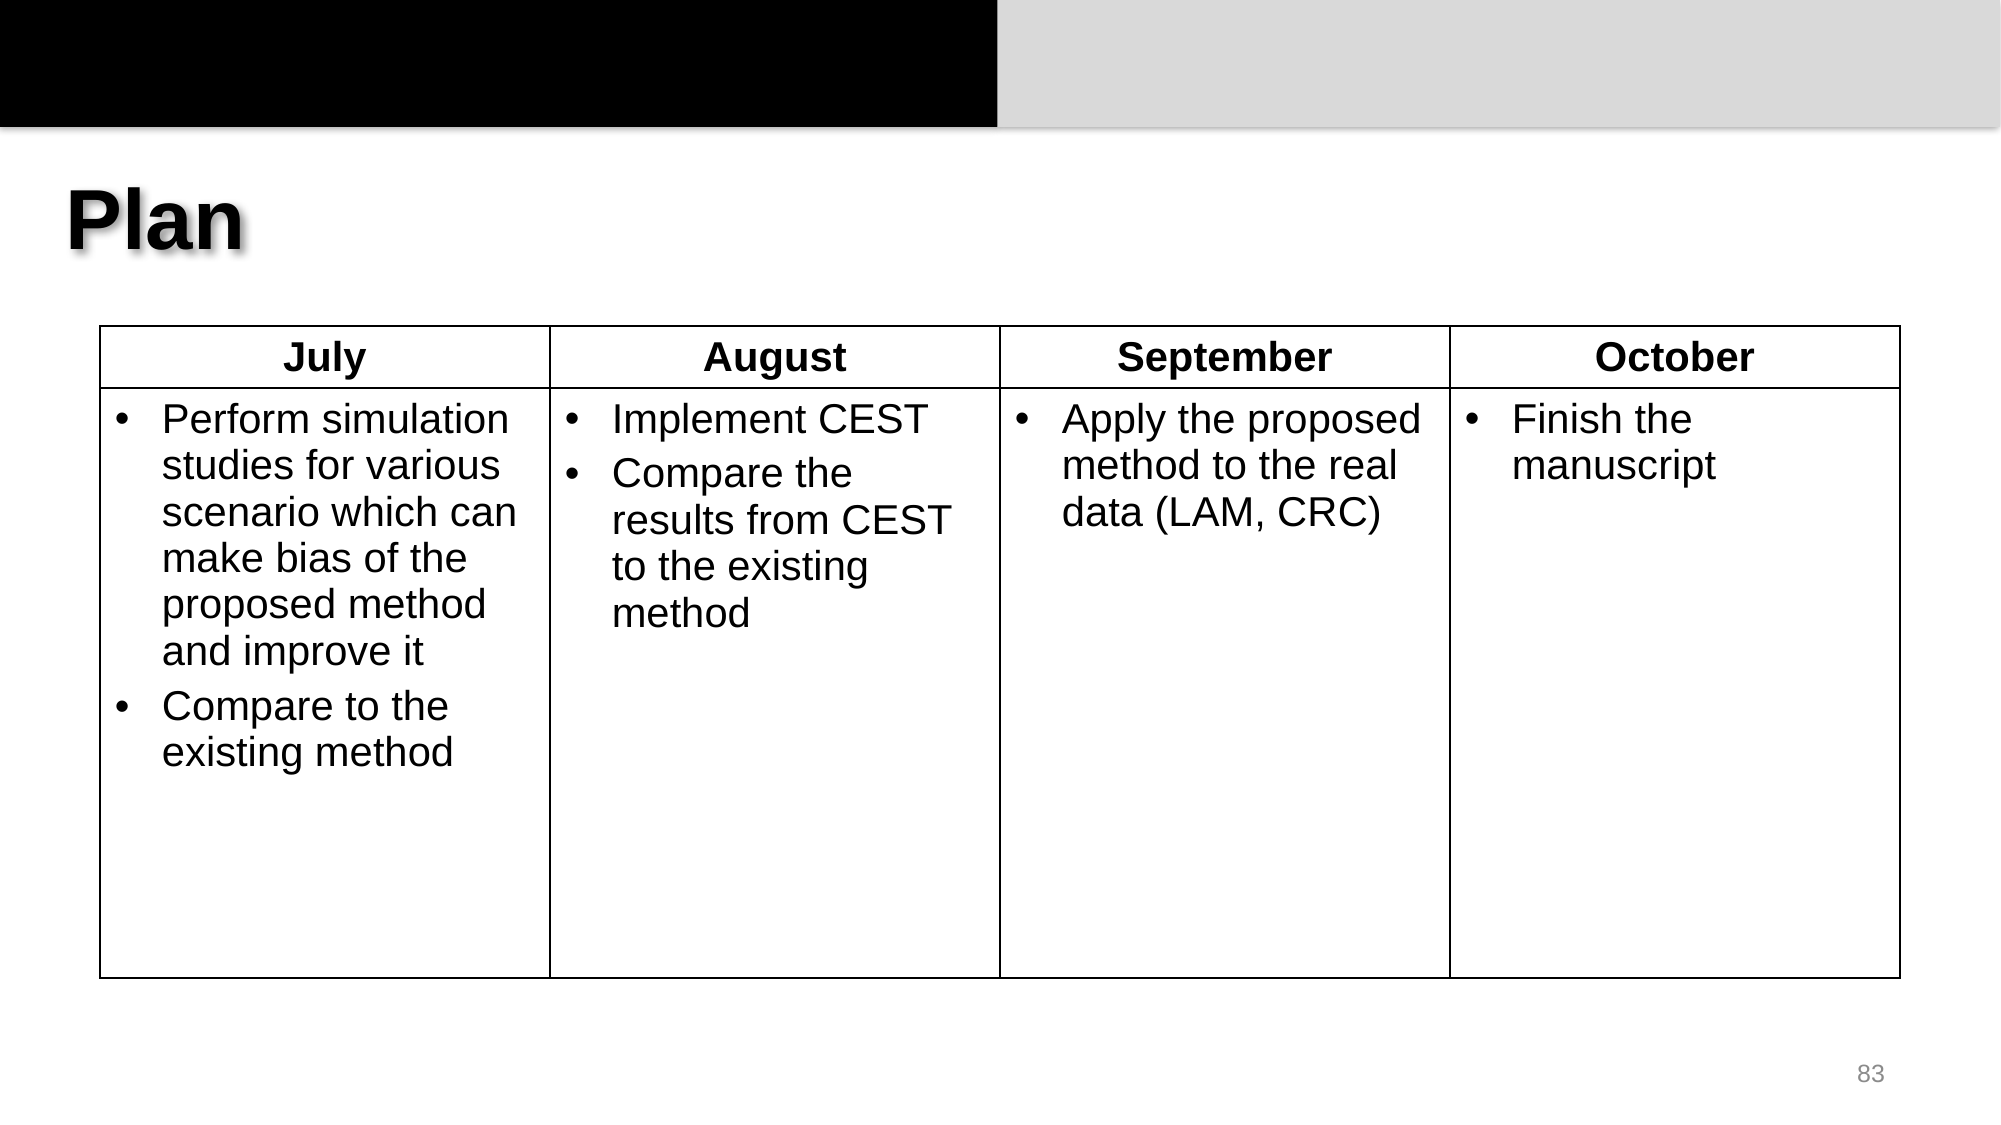

# Plan
| July | August | September | October |
| --- | --- | --- | --- |
| Perform simulation studies for various scenario which can make bias of the proposed method and improve it Compare to the existing method | Implement CEST Compare the results from CEST to the existing method | Apply the proposed method to the real data (LAM, CRC) | Finish the manuscript |
83